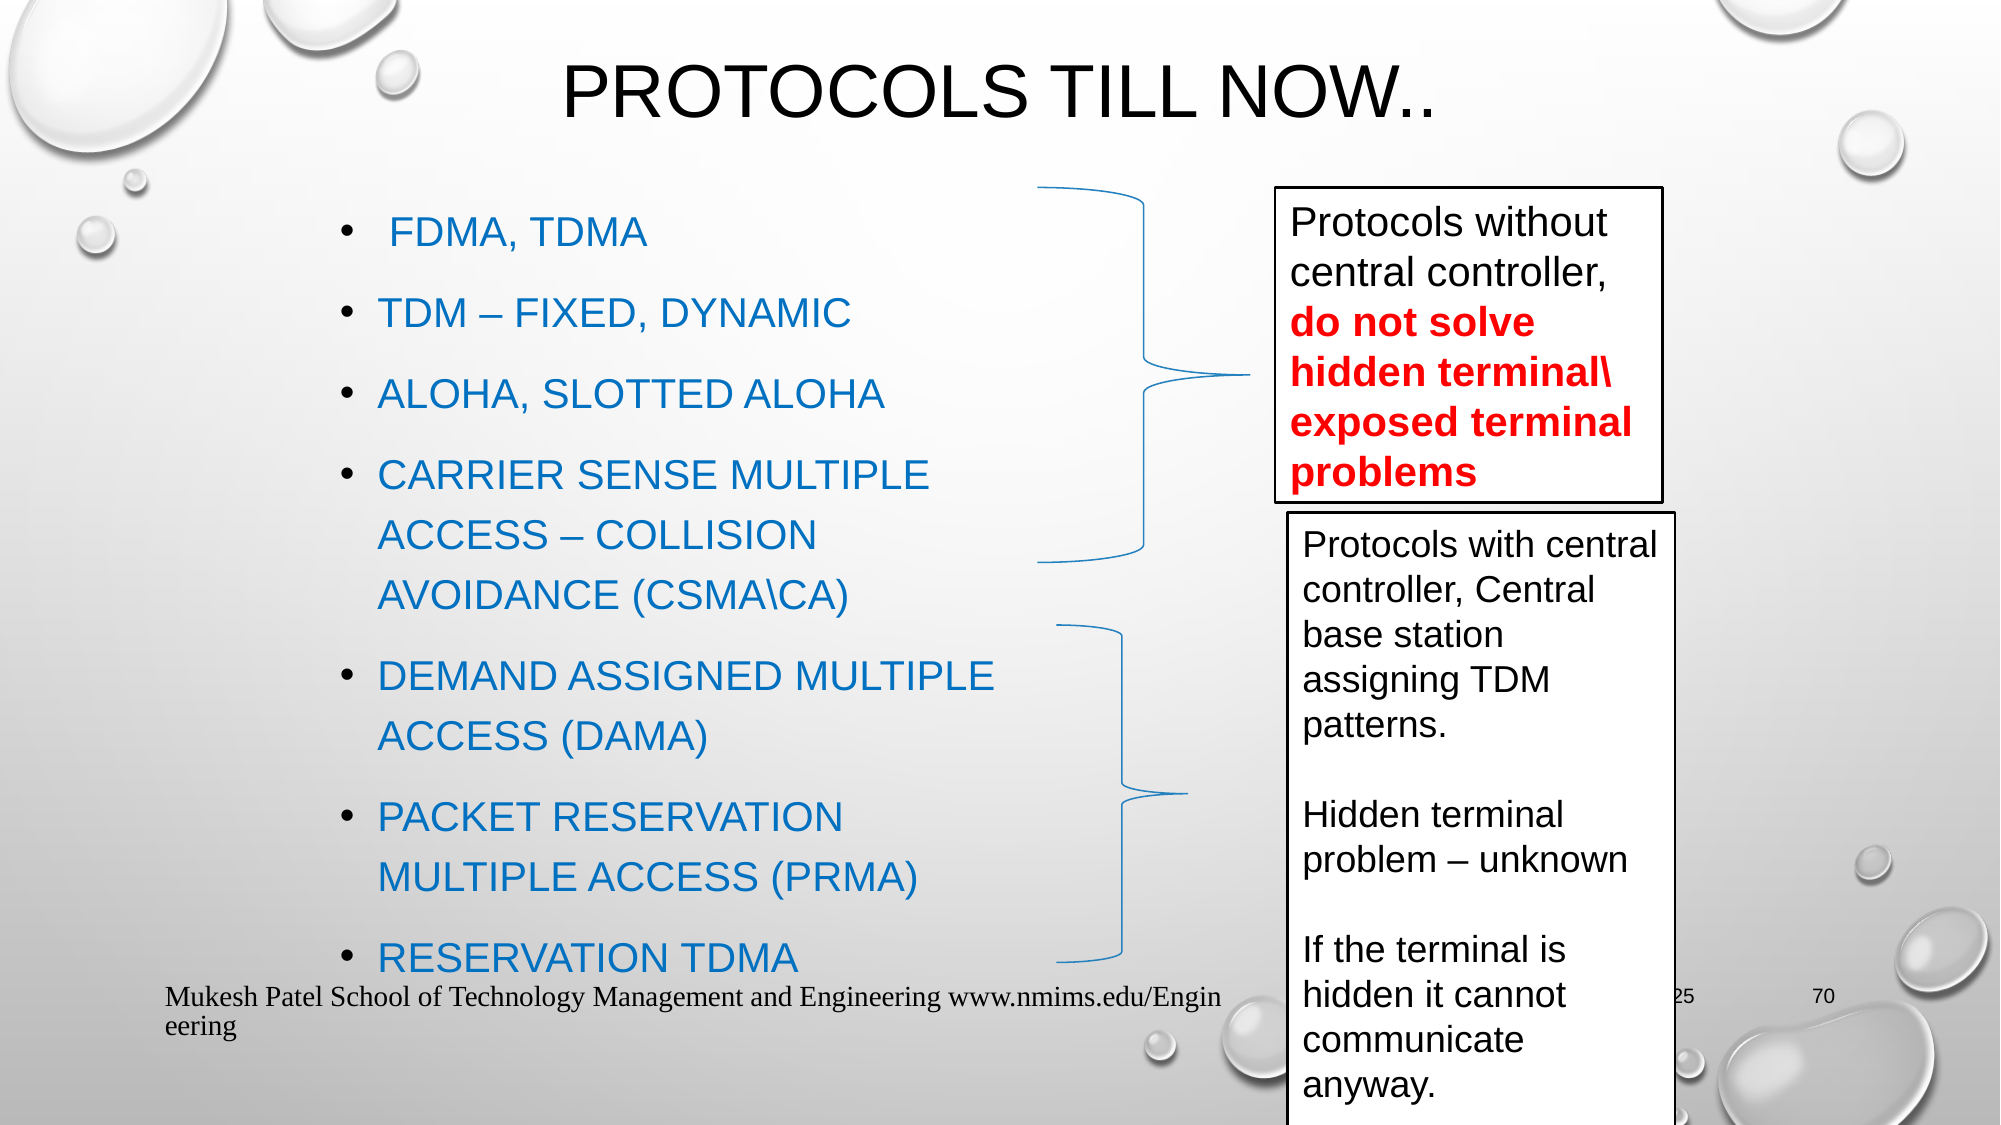

# Protocols till now..

Protocols without central controller, do not solve hidden terminal\exposed terminal problems
 FDMA, TDMA
TDM – Fixed, dynamic
Aloha, Slotted Aloha
Carrier sense multiple access – Collision avoidance (CSMA\CA)
Demand assigned multiple access (DAMA)
Packet reservation multiple access (PRMA)
Reservation TDMA

Protocols with central controller, Central base station assigning TDM patterns.

Hidden terminal problem – unknown

If the terminal is hidden it cannot communicate anyway.

Mukesh Patel School of Technology Management and Engineering www.nmims.edu/Engineering
1/27/2025
70